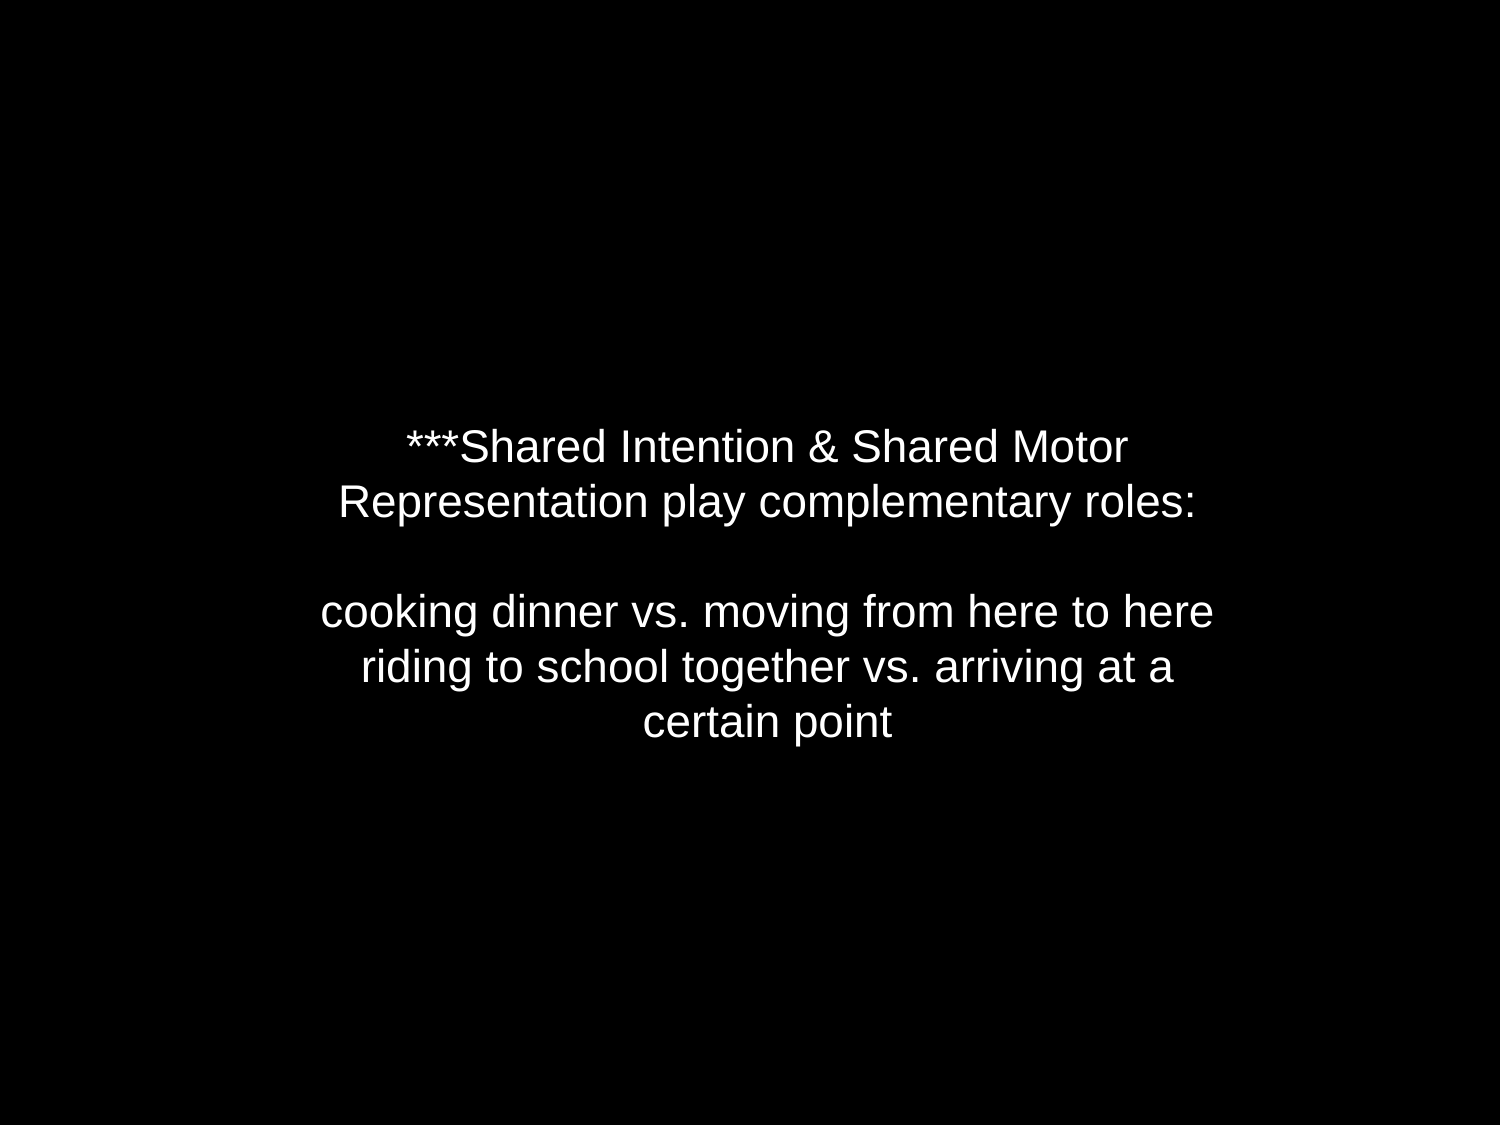

***Shared Intention & Shared Motor Representation play complementary roles:

cooking dinner vs. moving from here to here
riding to school together vs. arriving at a certain point